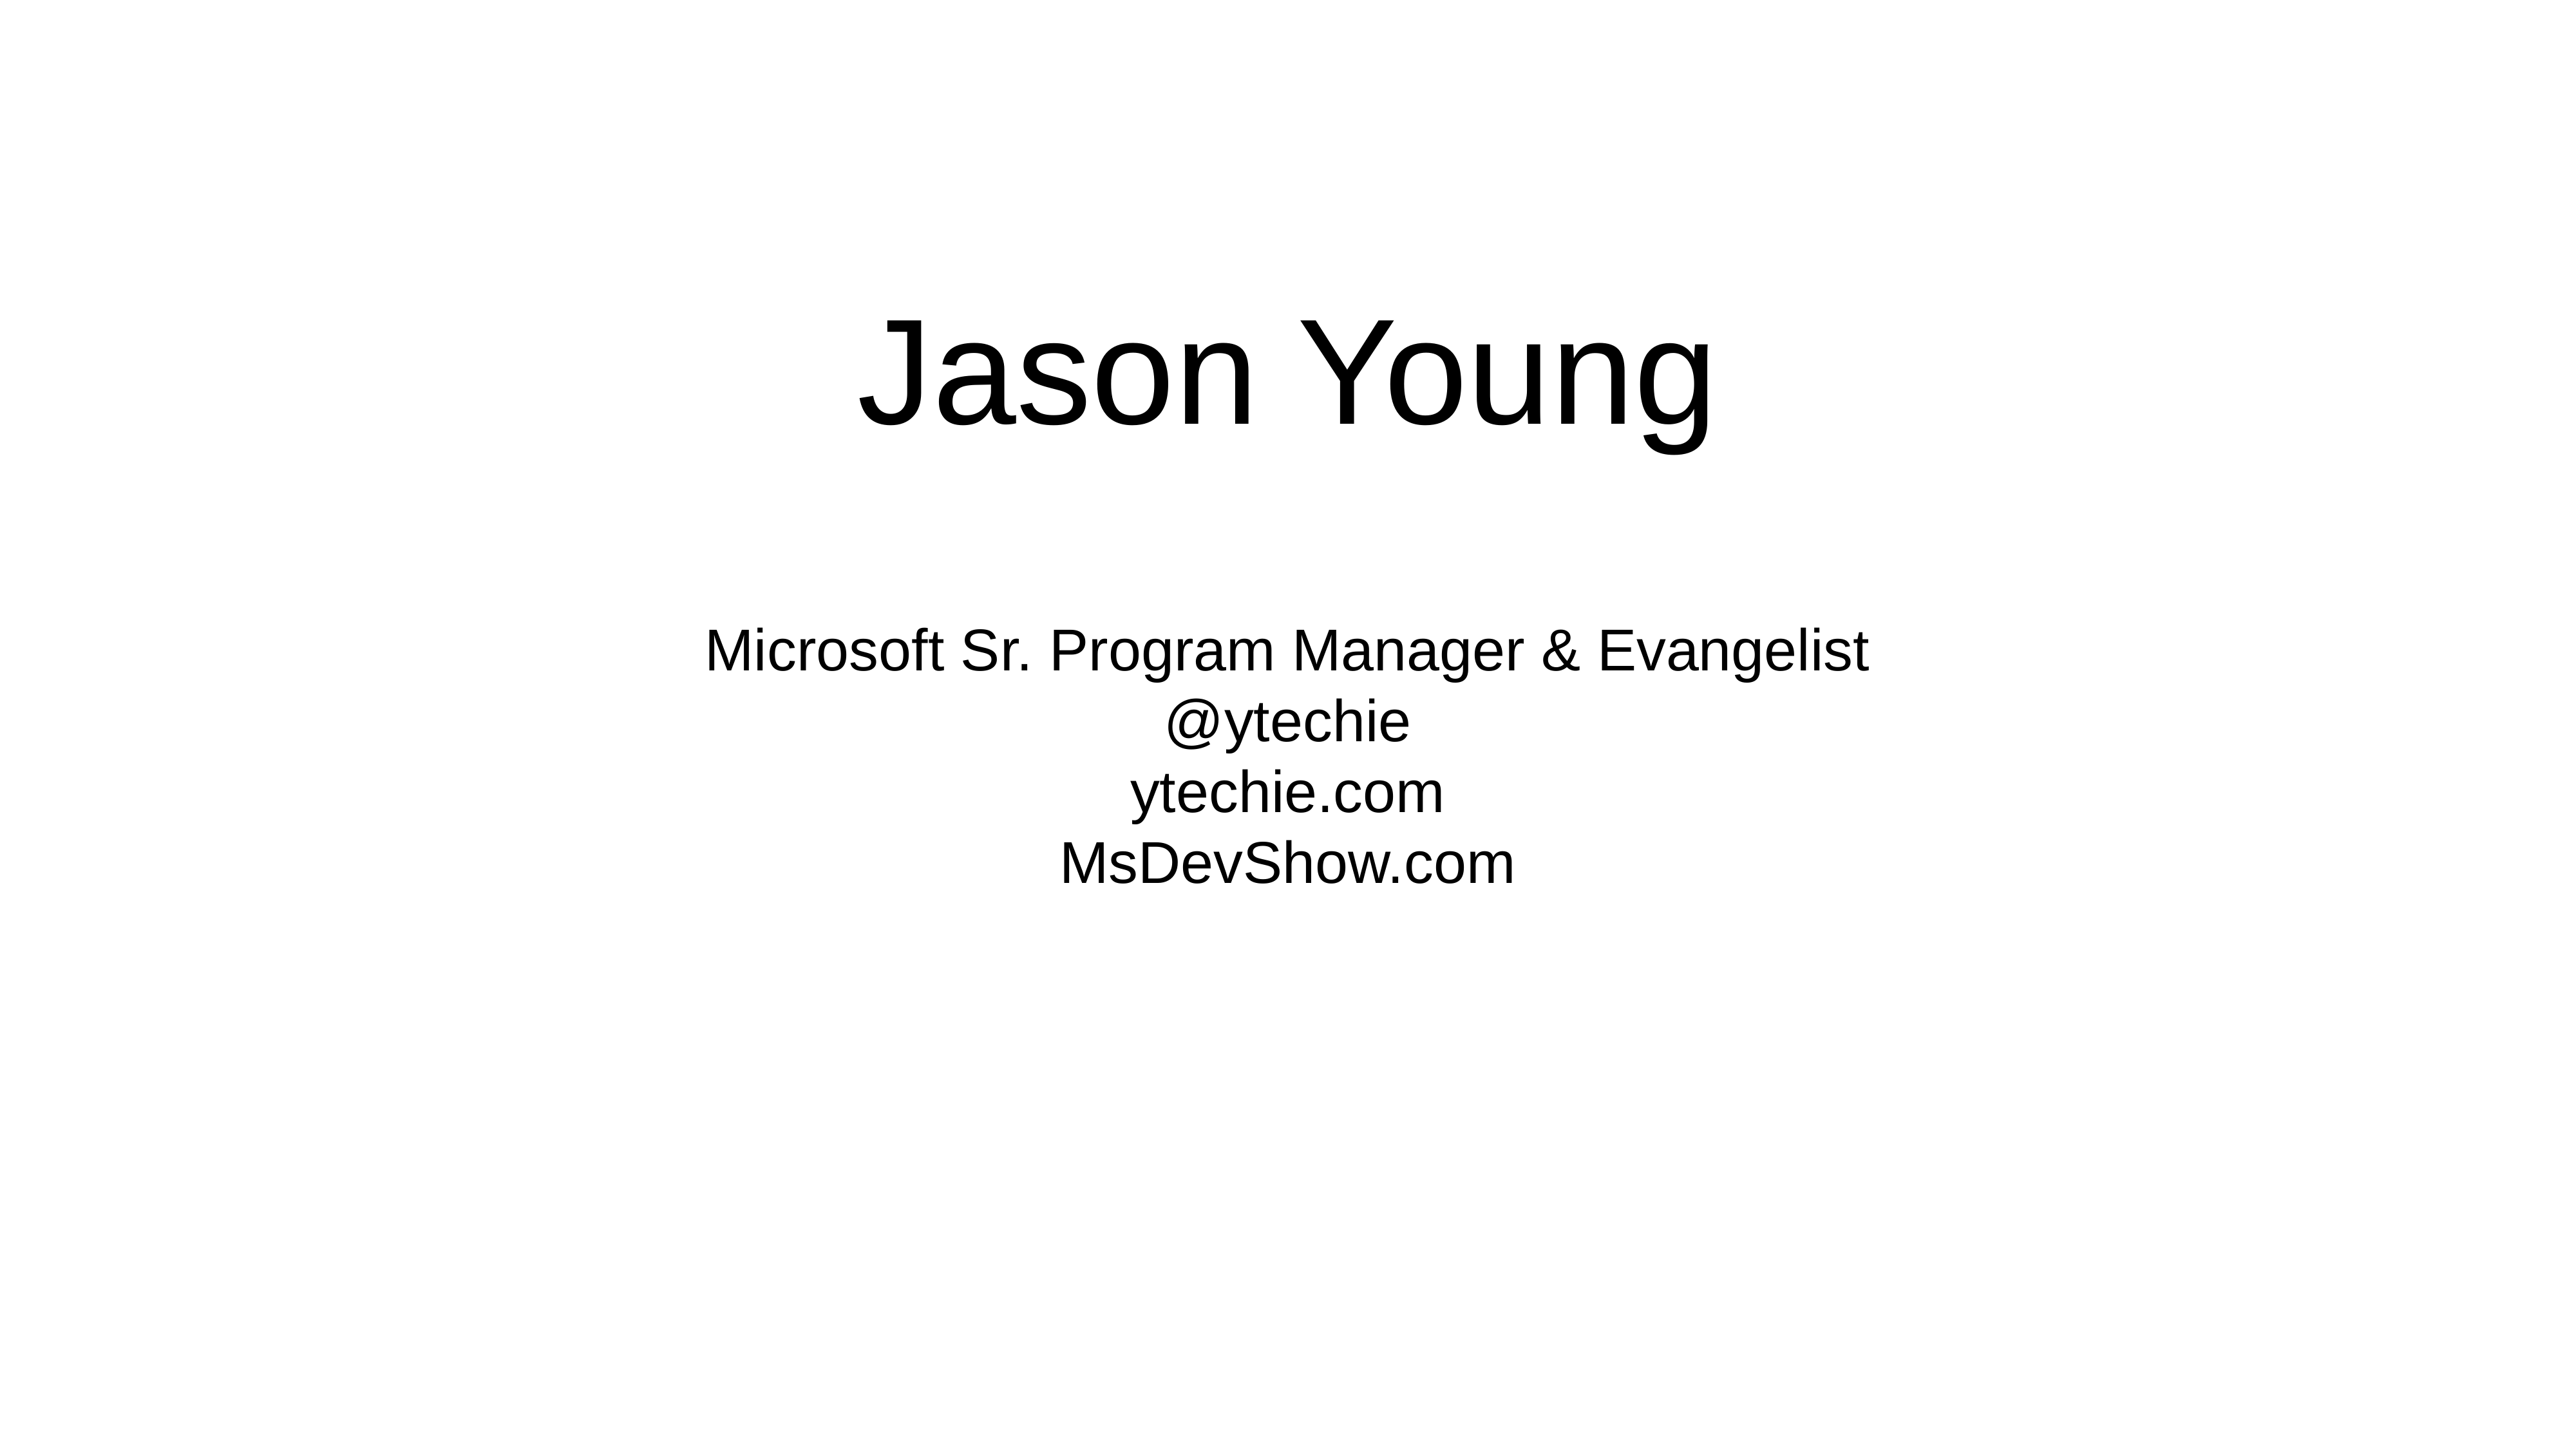

# Jason Young
Microsoft Sr. Program Manager & Evangelist
@ytechie
ytechie.com
MsDevShow.com